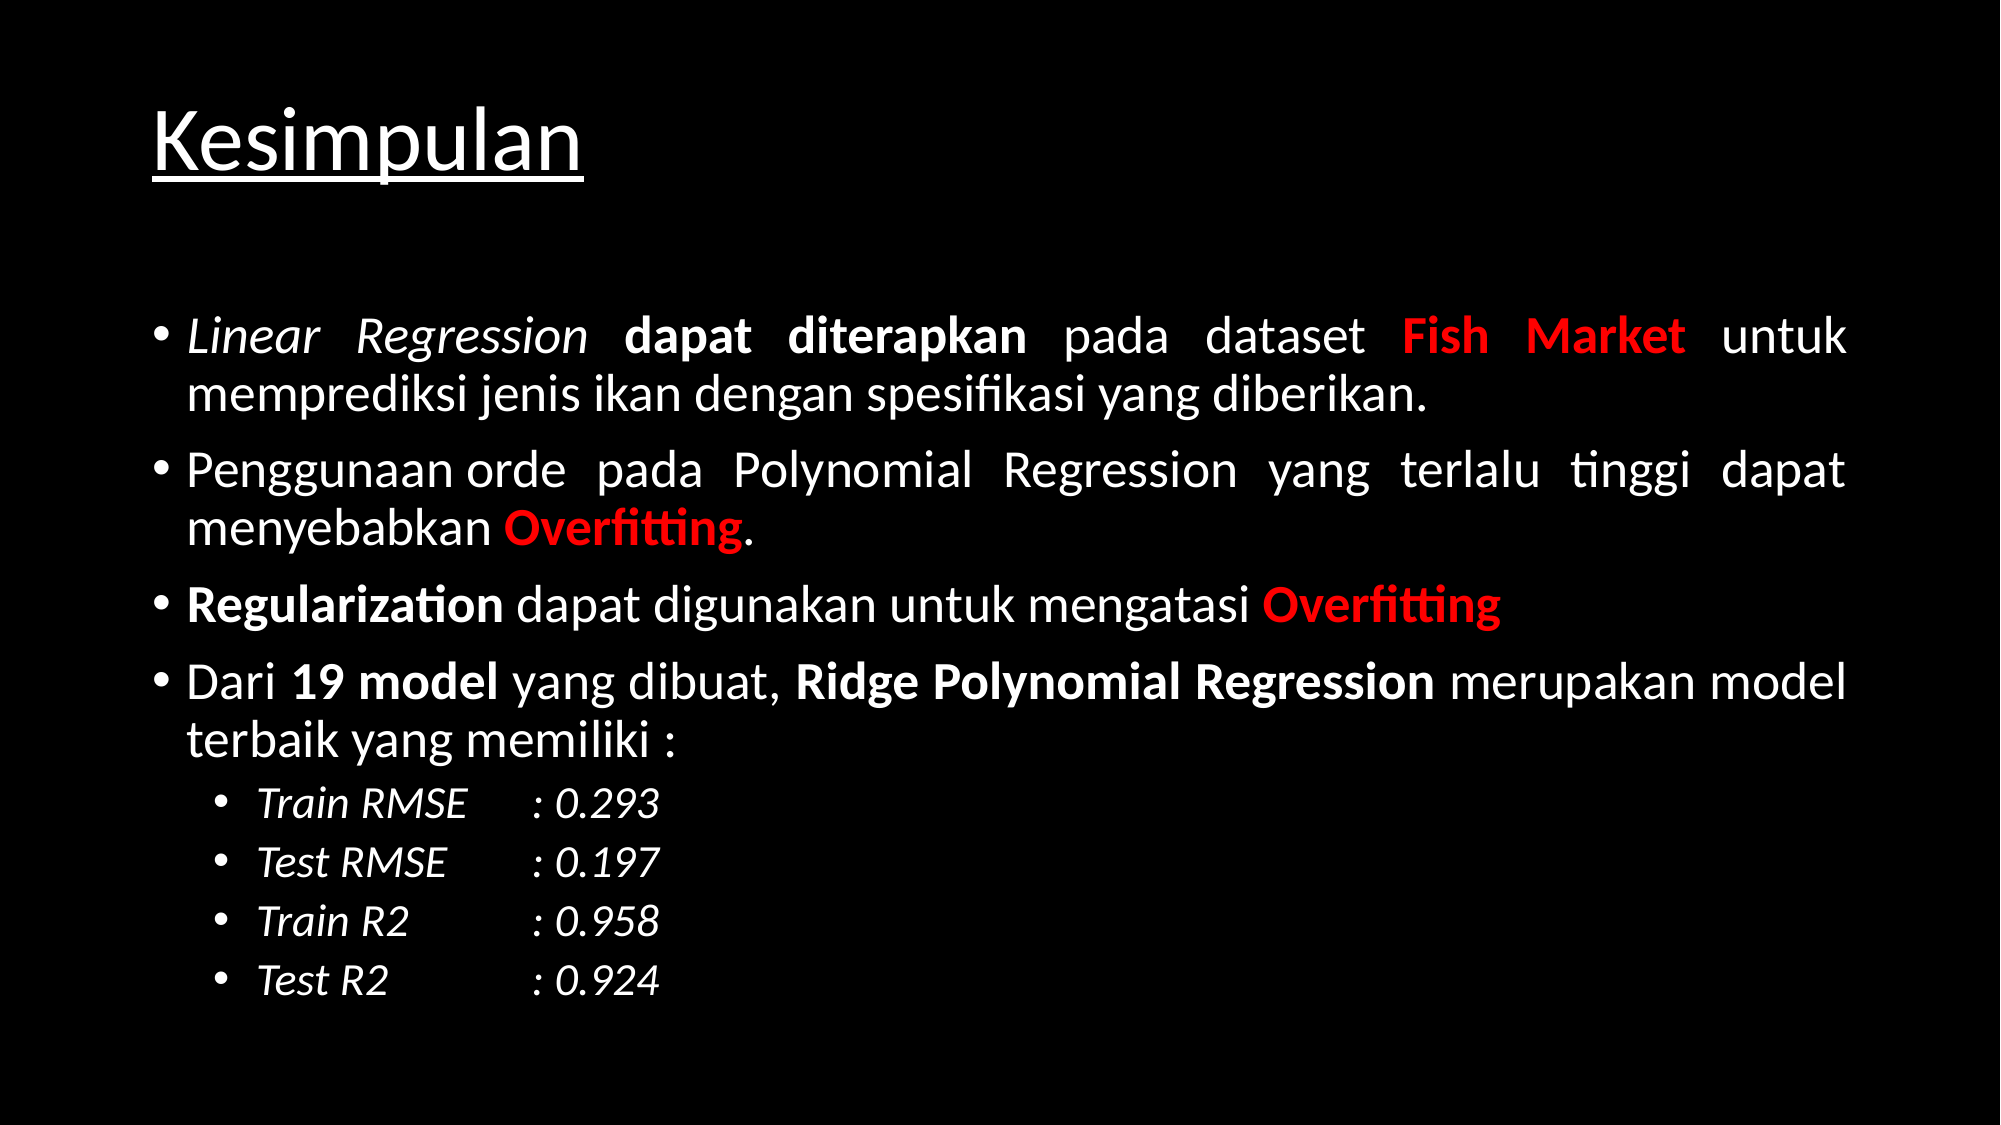

# Kesimpulan
Linear Regression dapat diterapkan pada dataset Fish Market untuk memprediksi jenis ikan dengan spesifikasi yang diberikan.
Penggunaan orde pada Polynomial Regression yang terlalu tinggi dapat menyebabkan Overfitting.
Regularization dapat digunakan untuk mengatasi Overfitting
Dari 19 model yang dibuat, Ridge Polynomial Regression merupakan model terbaik yang memiliki :
Train RMSE 	: 0.293
Test RMSE	: 0.197
Train R2 		: 0.958
Test R2 		: 0.924